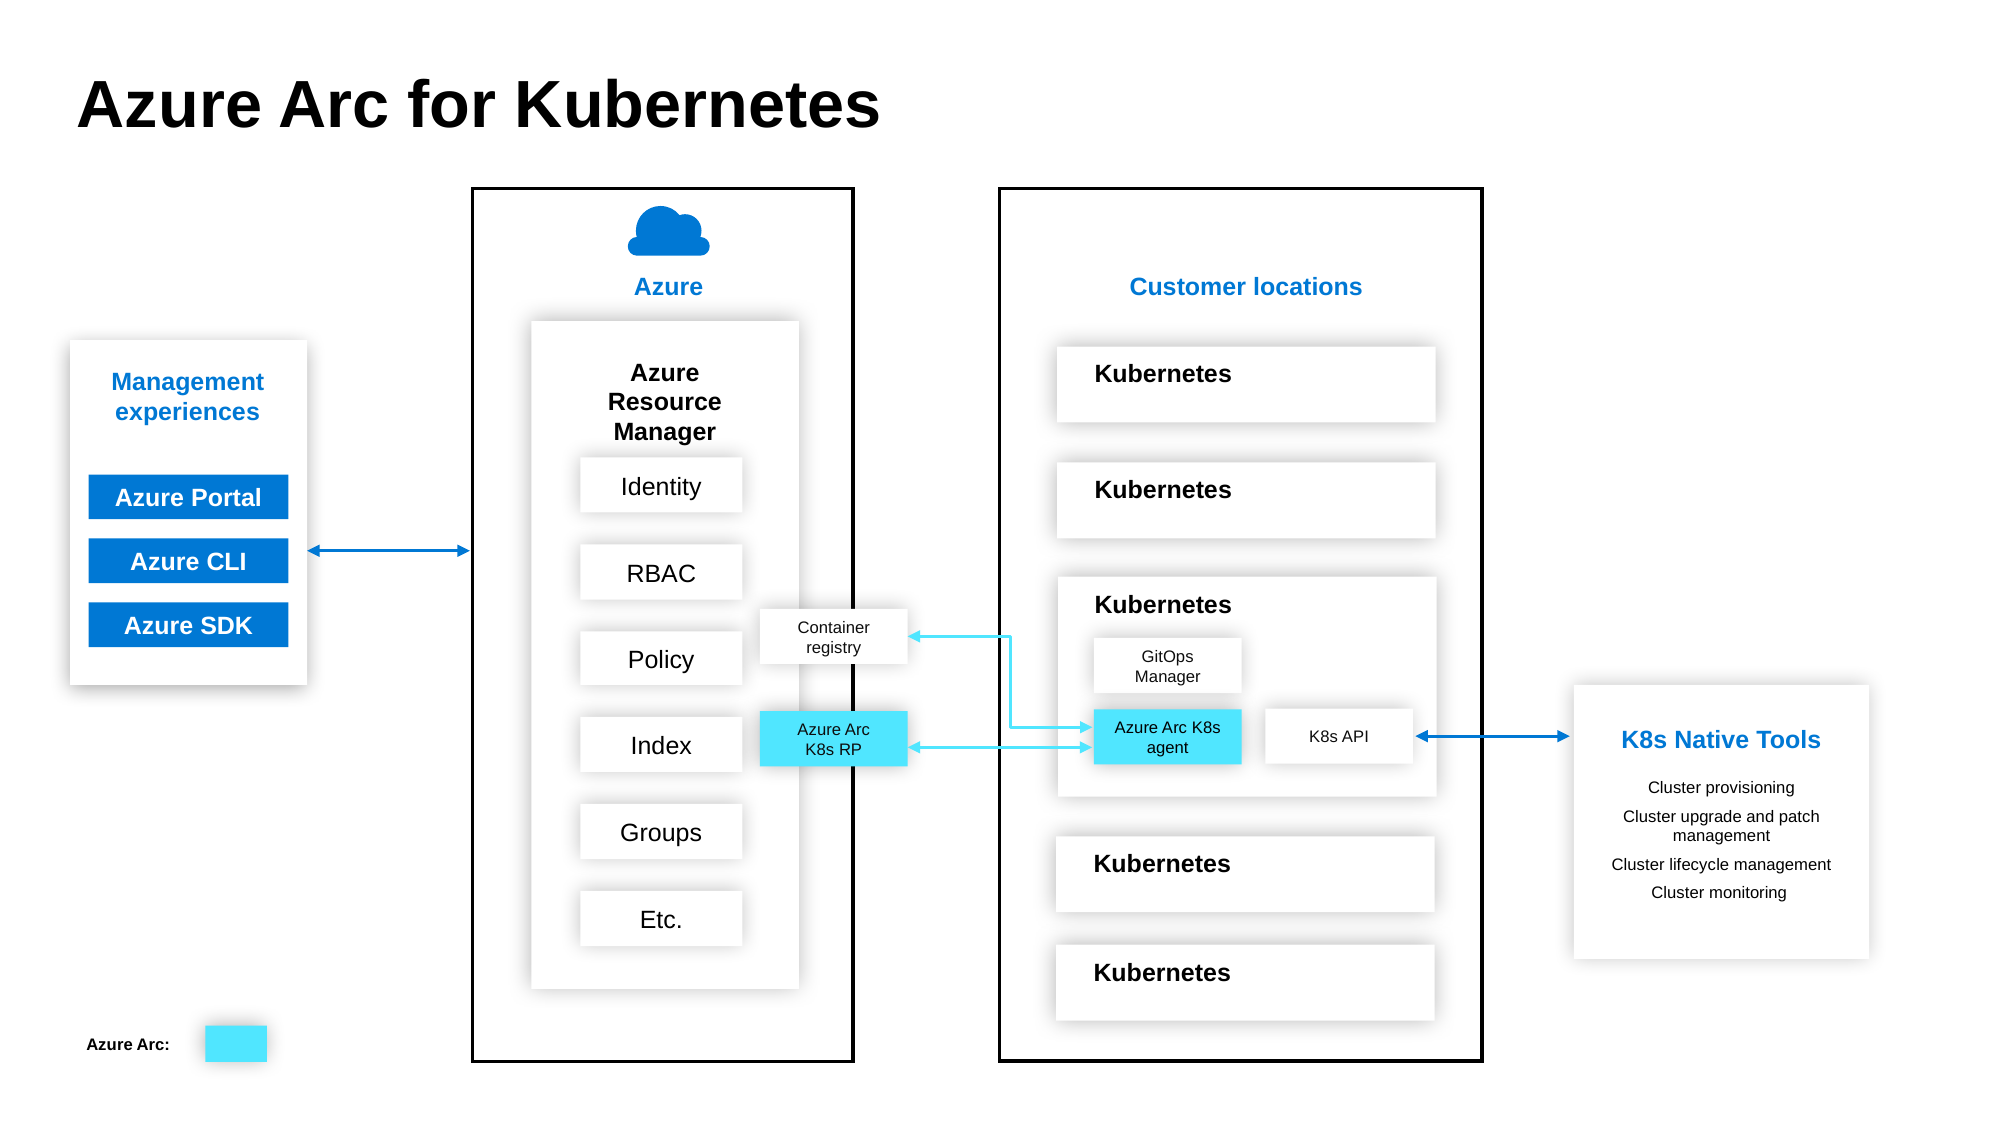

Azure Arc for Kubernetes

Customer locations
Azure

Azure Resource Manager
Kubernetes
Management experiences
Identity

Kubernetes
Azure Portal
Azure CLI
RBAC

Kubernetes
Azure SDK
Container registry
Policy
GitOps Manager

K8s API
Azure Arc K8s agent
Azure Arc K8s RP
K8s Native Tools
Index
Cluster provisioning​
Cluster upgrade and patch management​
Cluster lifecycle management​
Cluster monitoring
Groups

Kubernetes
Etc.

Kubernetes
Azure Arc: